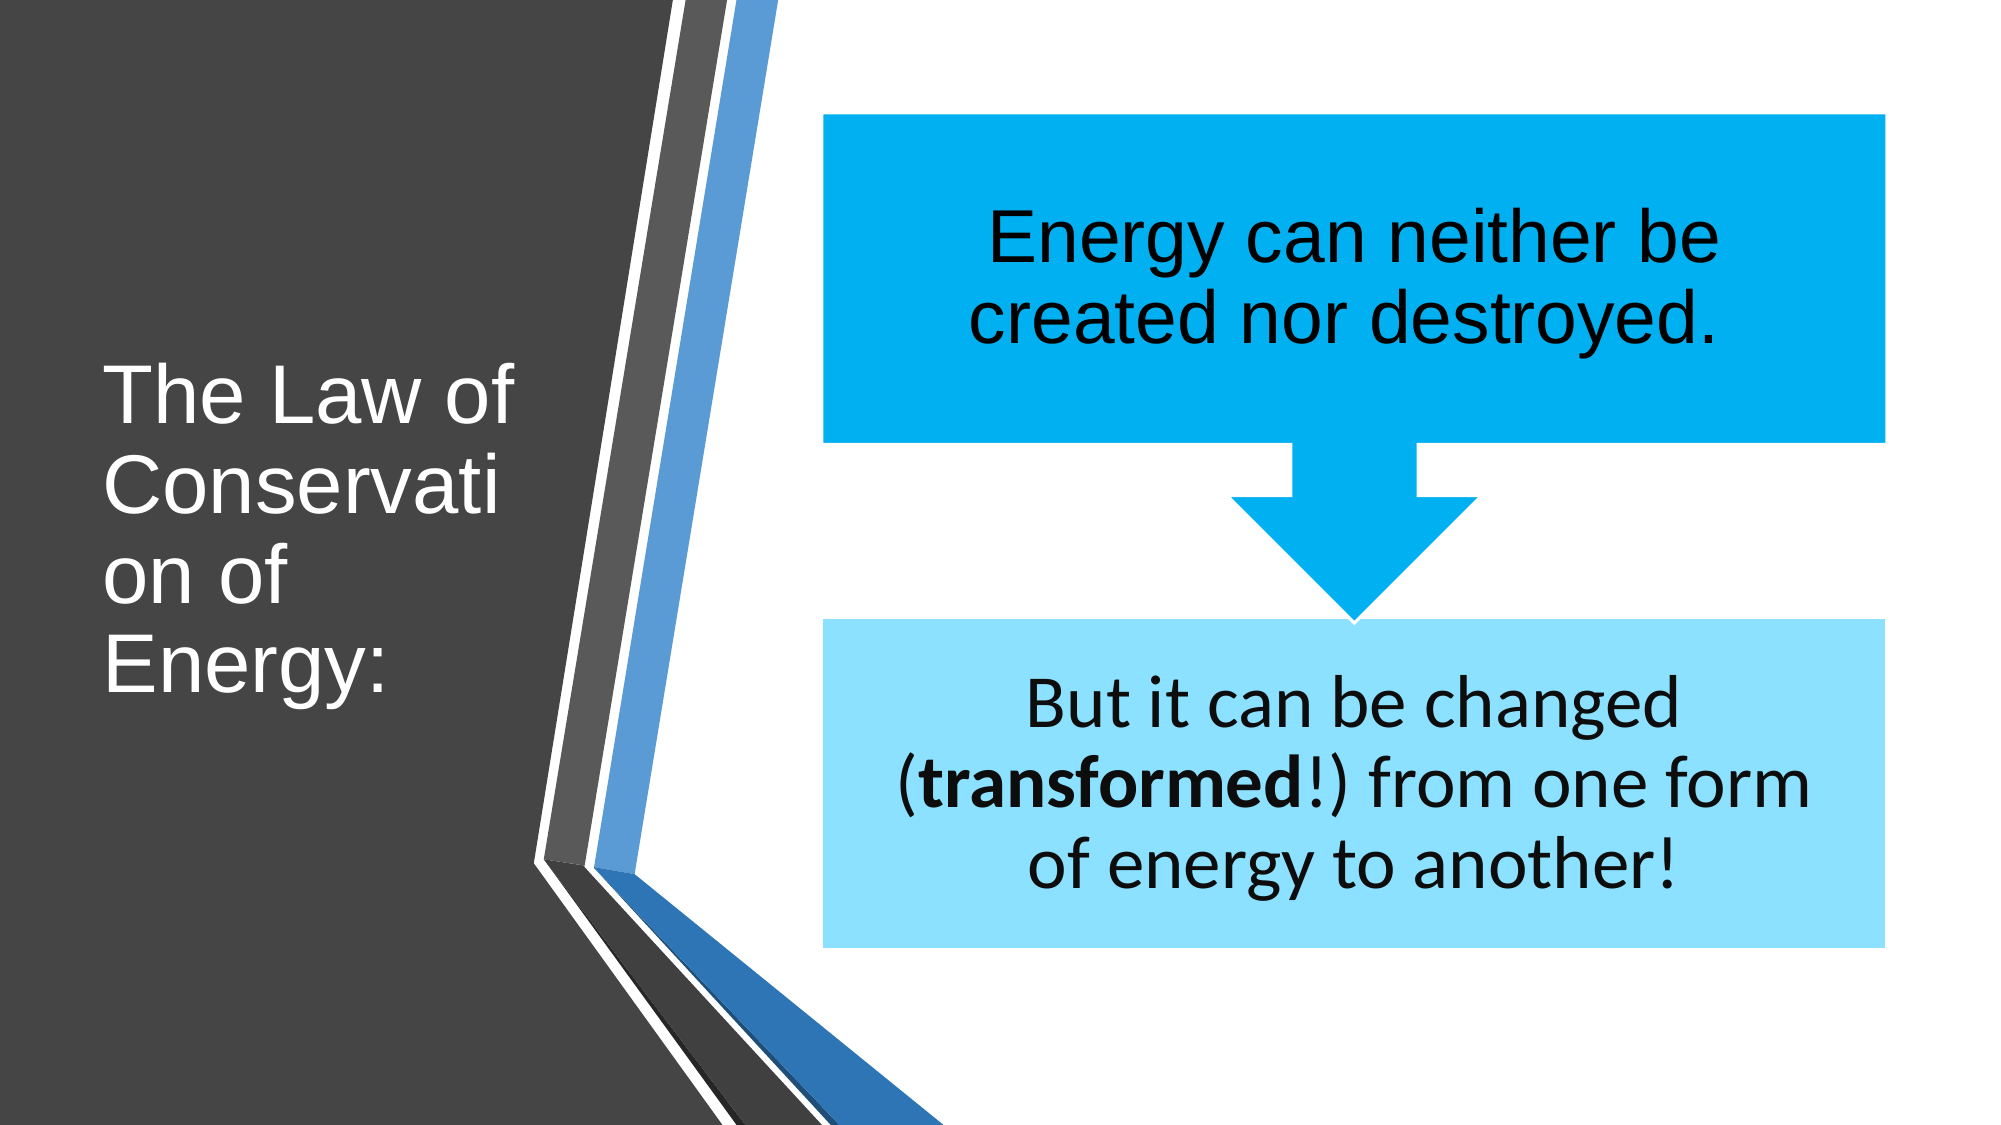

# The Law of Conservation of Energy:
But it can be changed (transformed!) from one form of energy to another!
Energy can neither be created nor destroyed.